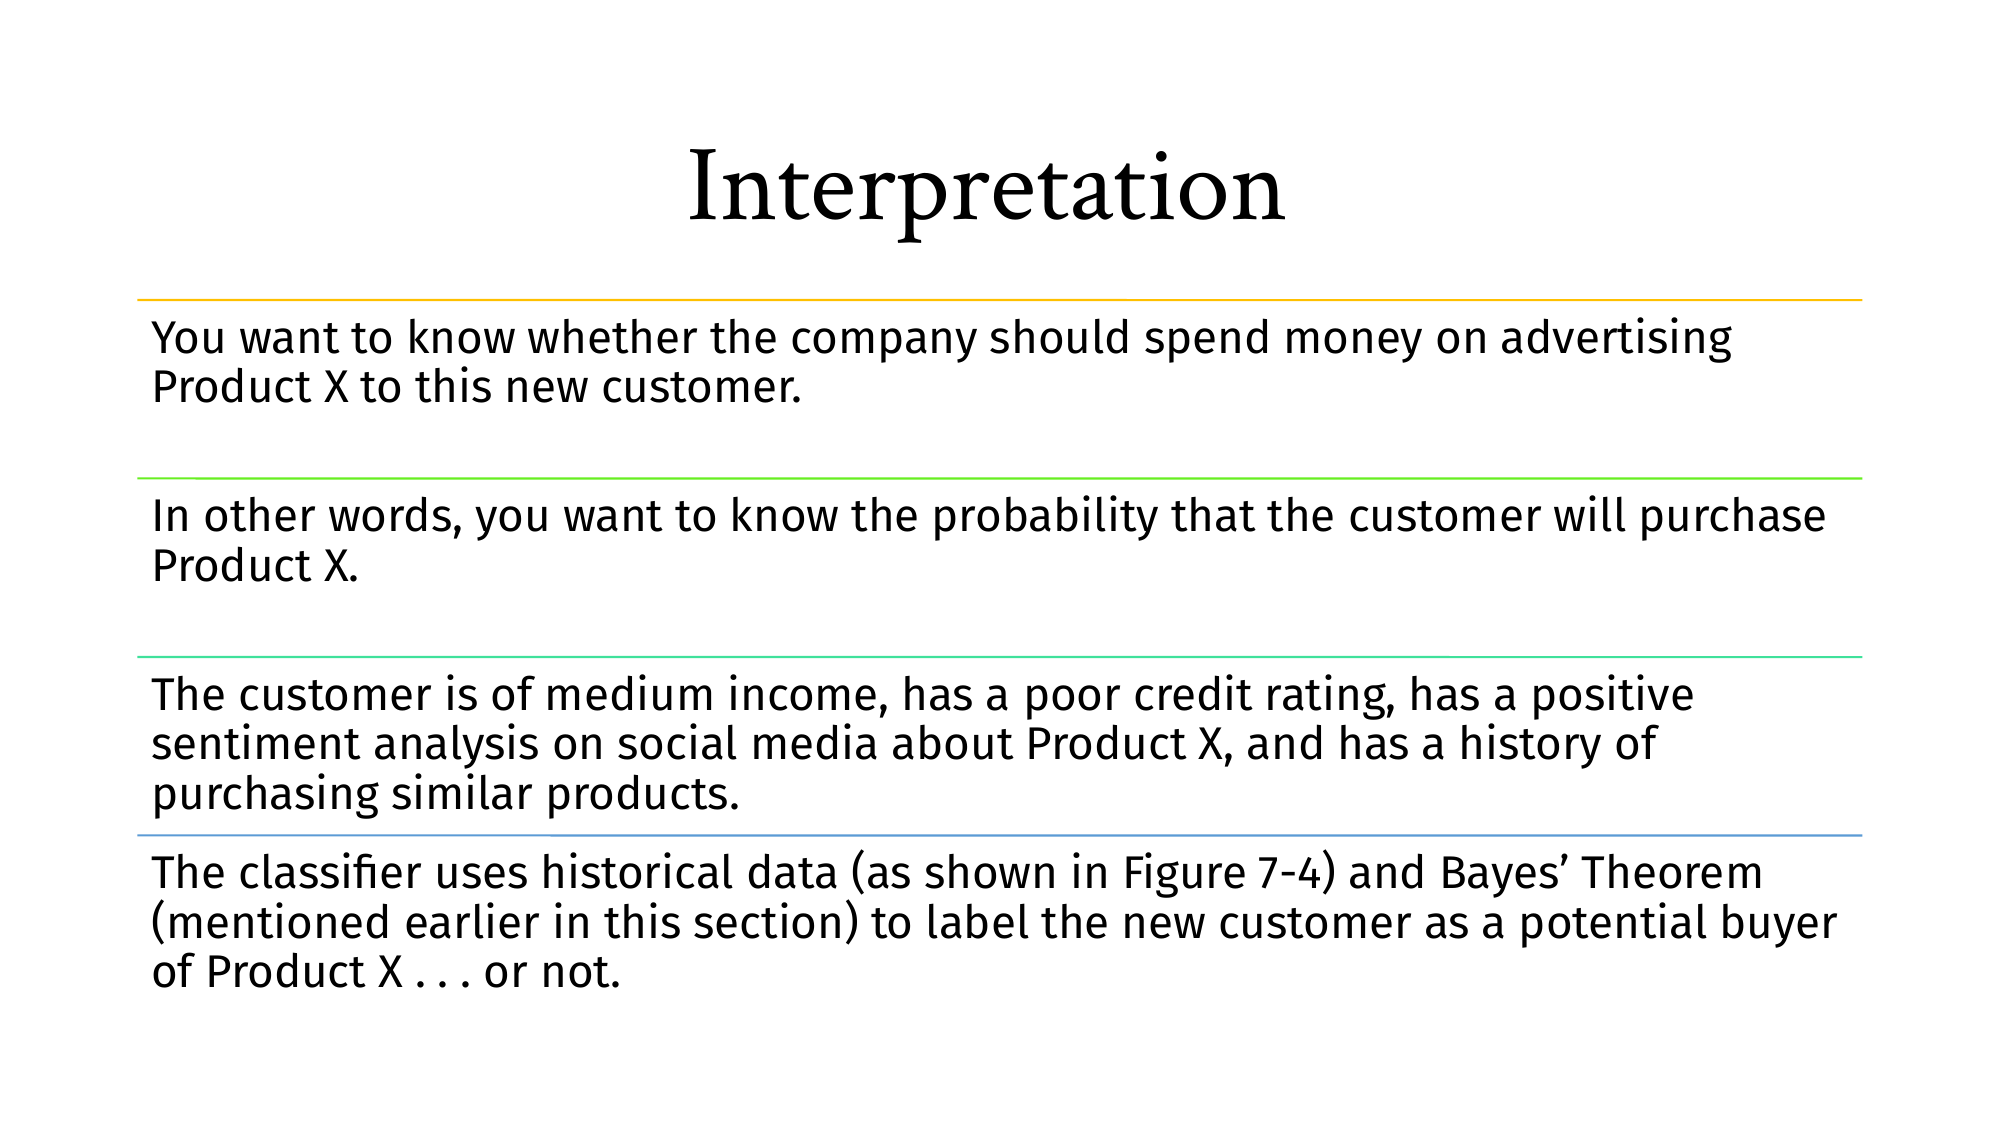

# Interpretation
You want to know whether the company should spend money on advertising Product X to this new customer.
In other words, you want to know the probability that the customer will purchase Product X.
The customer is of medium income, has a poor credit rating, has a positive sentiment analysis on social media about Product X, and has a history of purchasing similar products.
The classifier uses historical data (as shown in Figure 7-4) and Bayes’ Theorem (mentioned earlier in this section) to label the new customer as a potential buyer of Product X . . . or not.
Subject: PMA, B Tech(H) 5th Sem , UTD, CSVTU, Bhilai
16